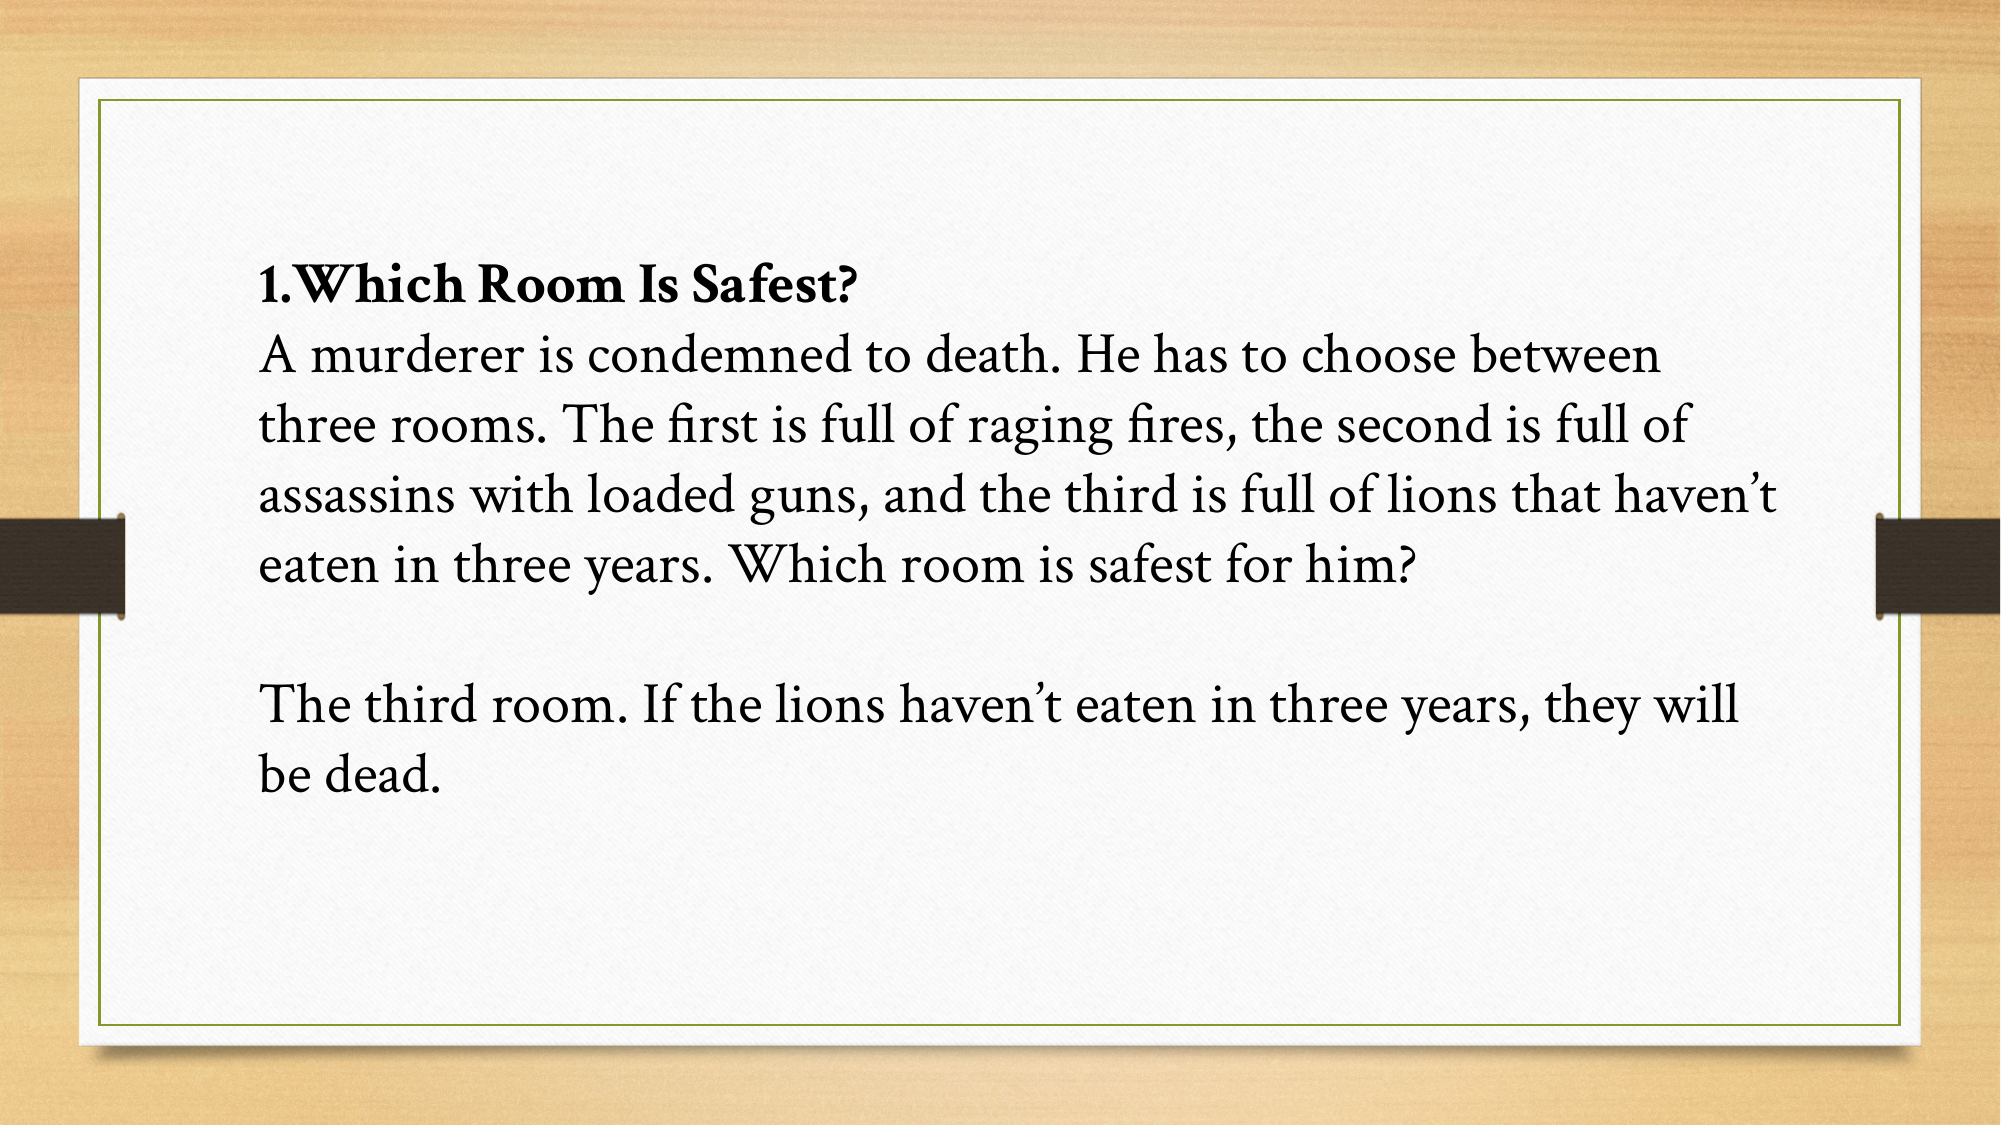

1.Which Room Is Safest?
A murderer is condemned to death. He has to choose between three rooms. The first is full of raging fires, the second is full of assassins with loaded guns, and the third is full of lions that haven’t eaten in three years. Which room is safest for him?

The third room. If the lions haven’t eaten in three years, they will be dead.